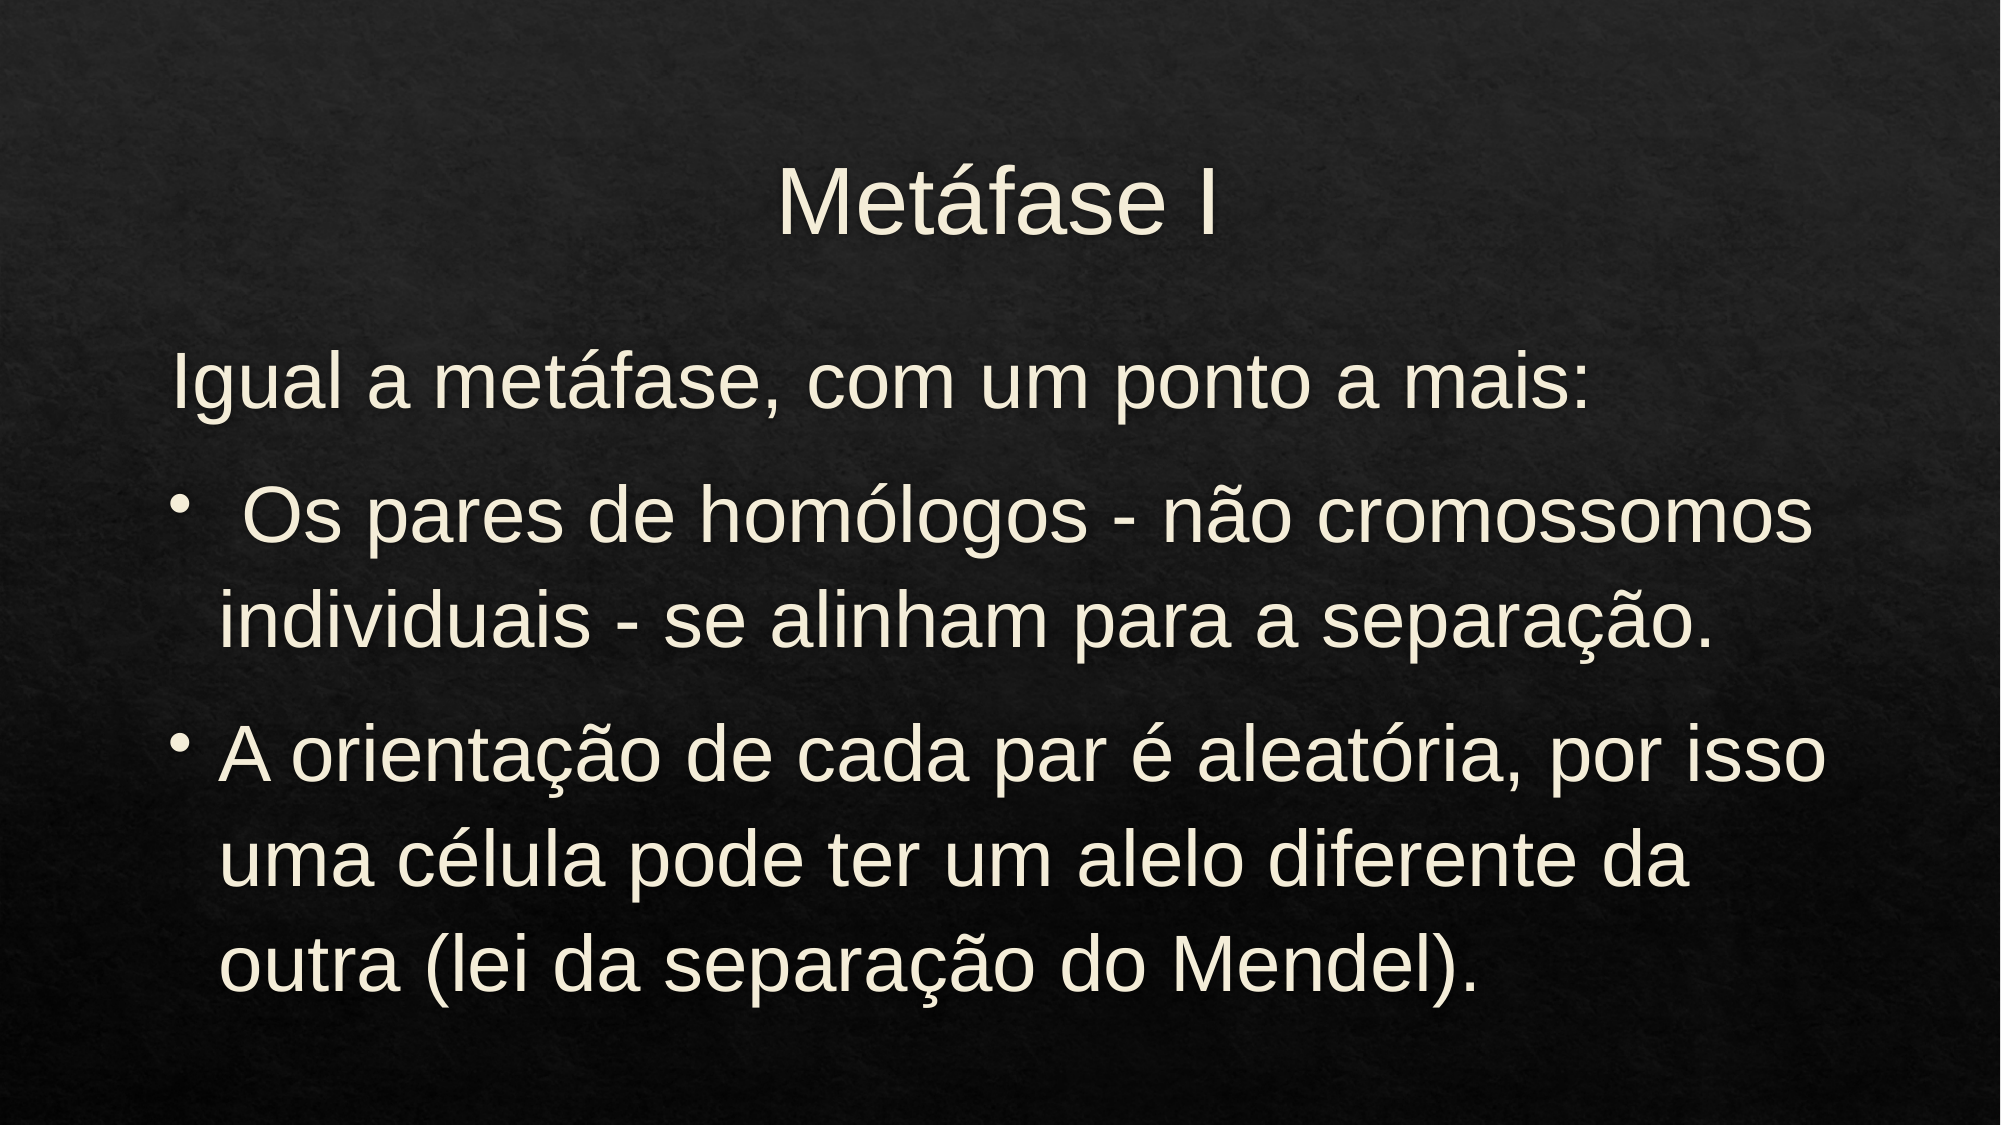

# Metáfase I
Igual a metáfase, com um ponto a mais:
 Os pares de homólogos - não cromossomos individuais - se alinham para a separação.
A orientação de cada par é aleatória, por isso uma célula pode ter um alelo diferente da outra (lei da separação do Mendel).